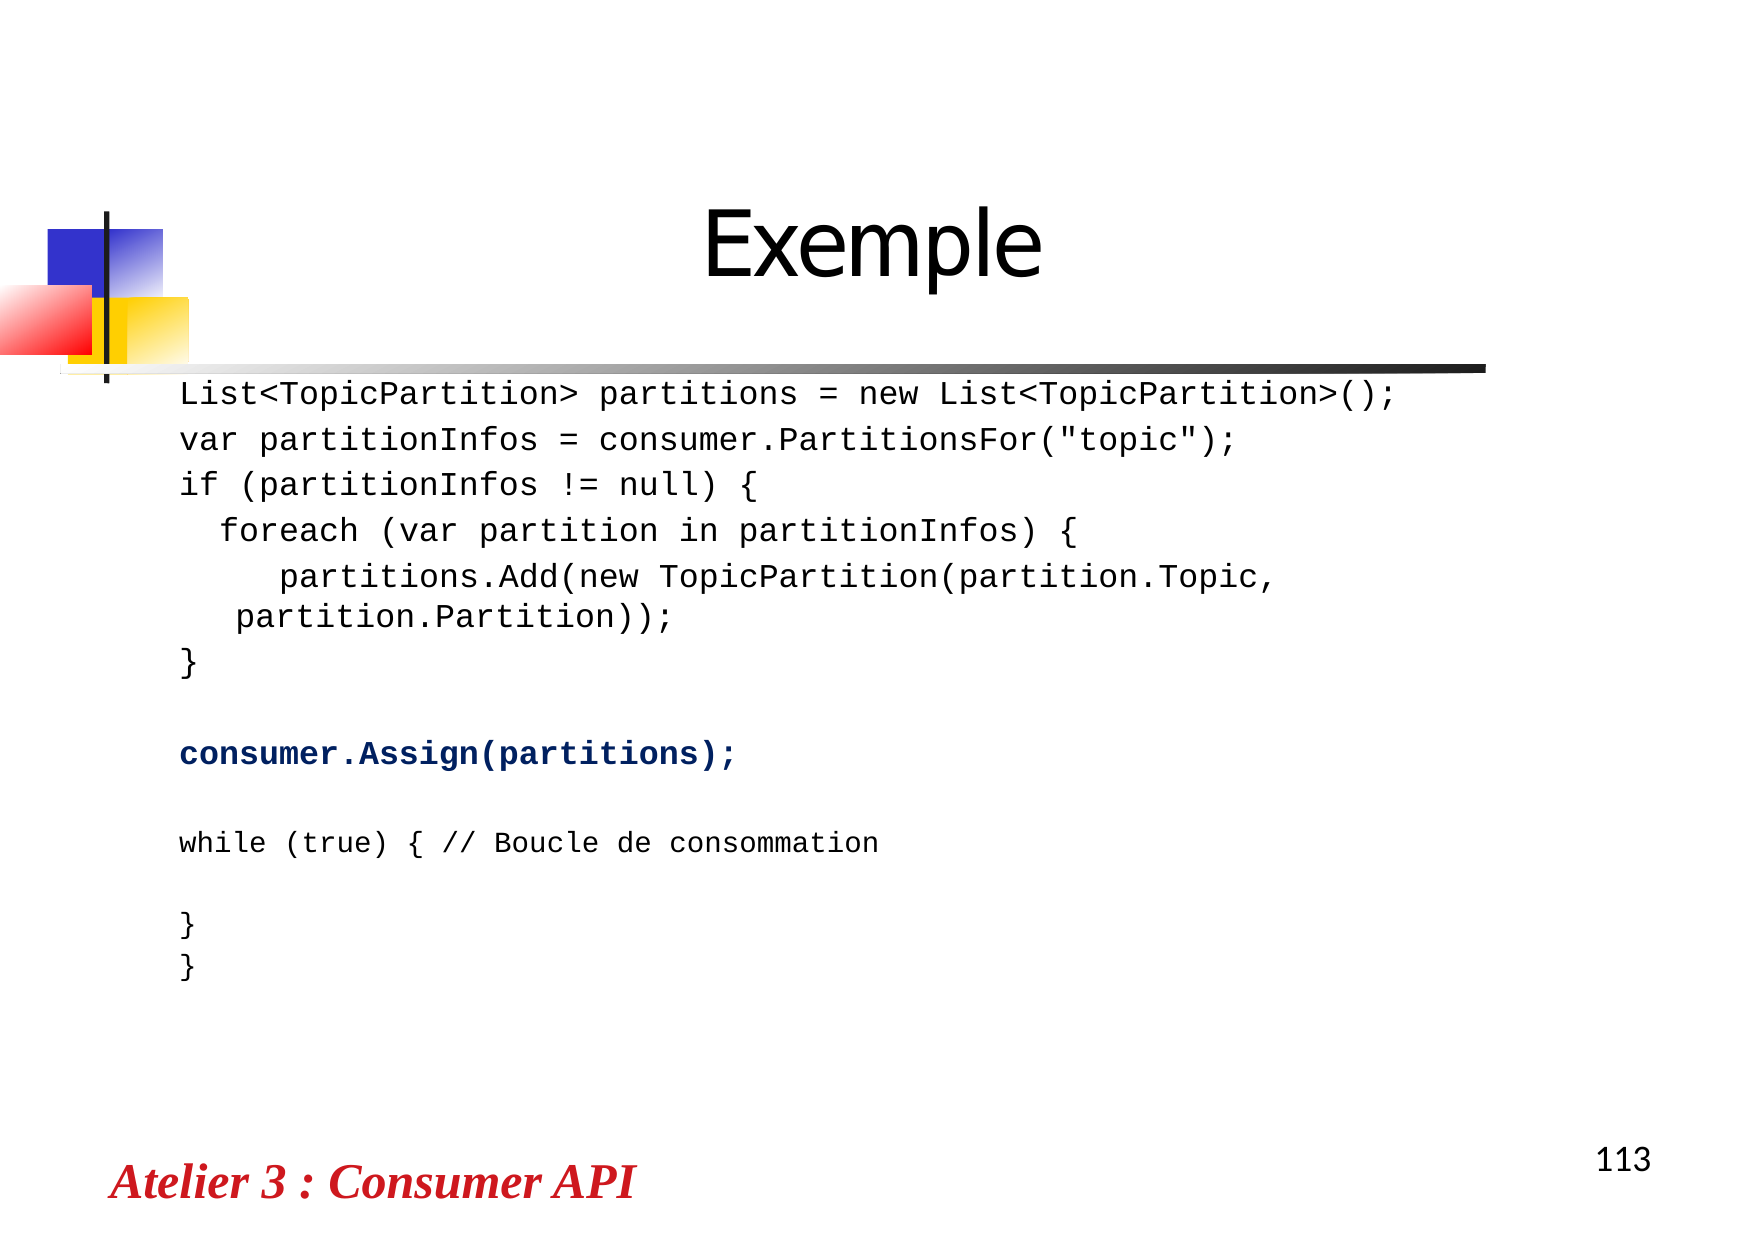

Exemple
List<TopicPartition> partitions = new List<TopicPartition>();
var partitionInfos = consumer.PartitionsFor("topic");
if (partitionInfos != null) {
  foreach (var partition in partitionInfos) {
     partitions.Add(new TopicPartition(partition.Topic, partition.Partition));
}

consumer.Assign(partitions);

while (true) { // Boucle de consommation

}
}
Atelier 3 : Consumer API